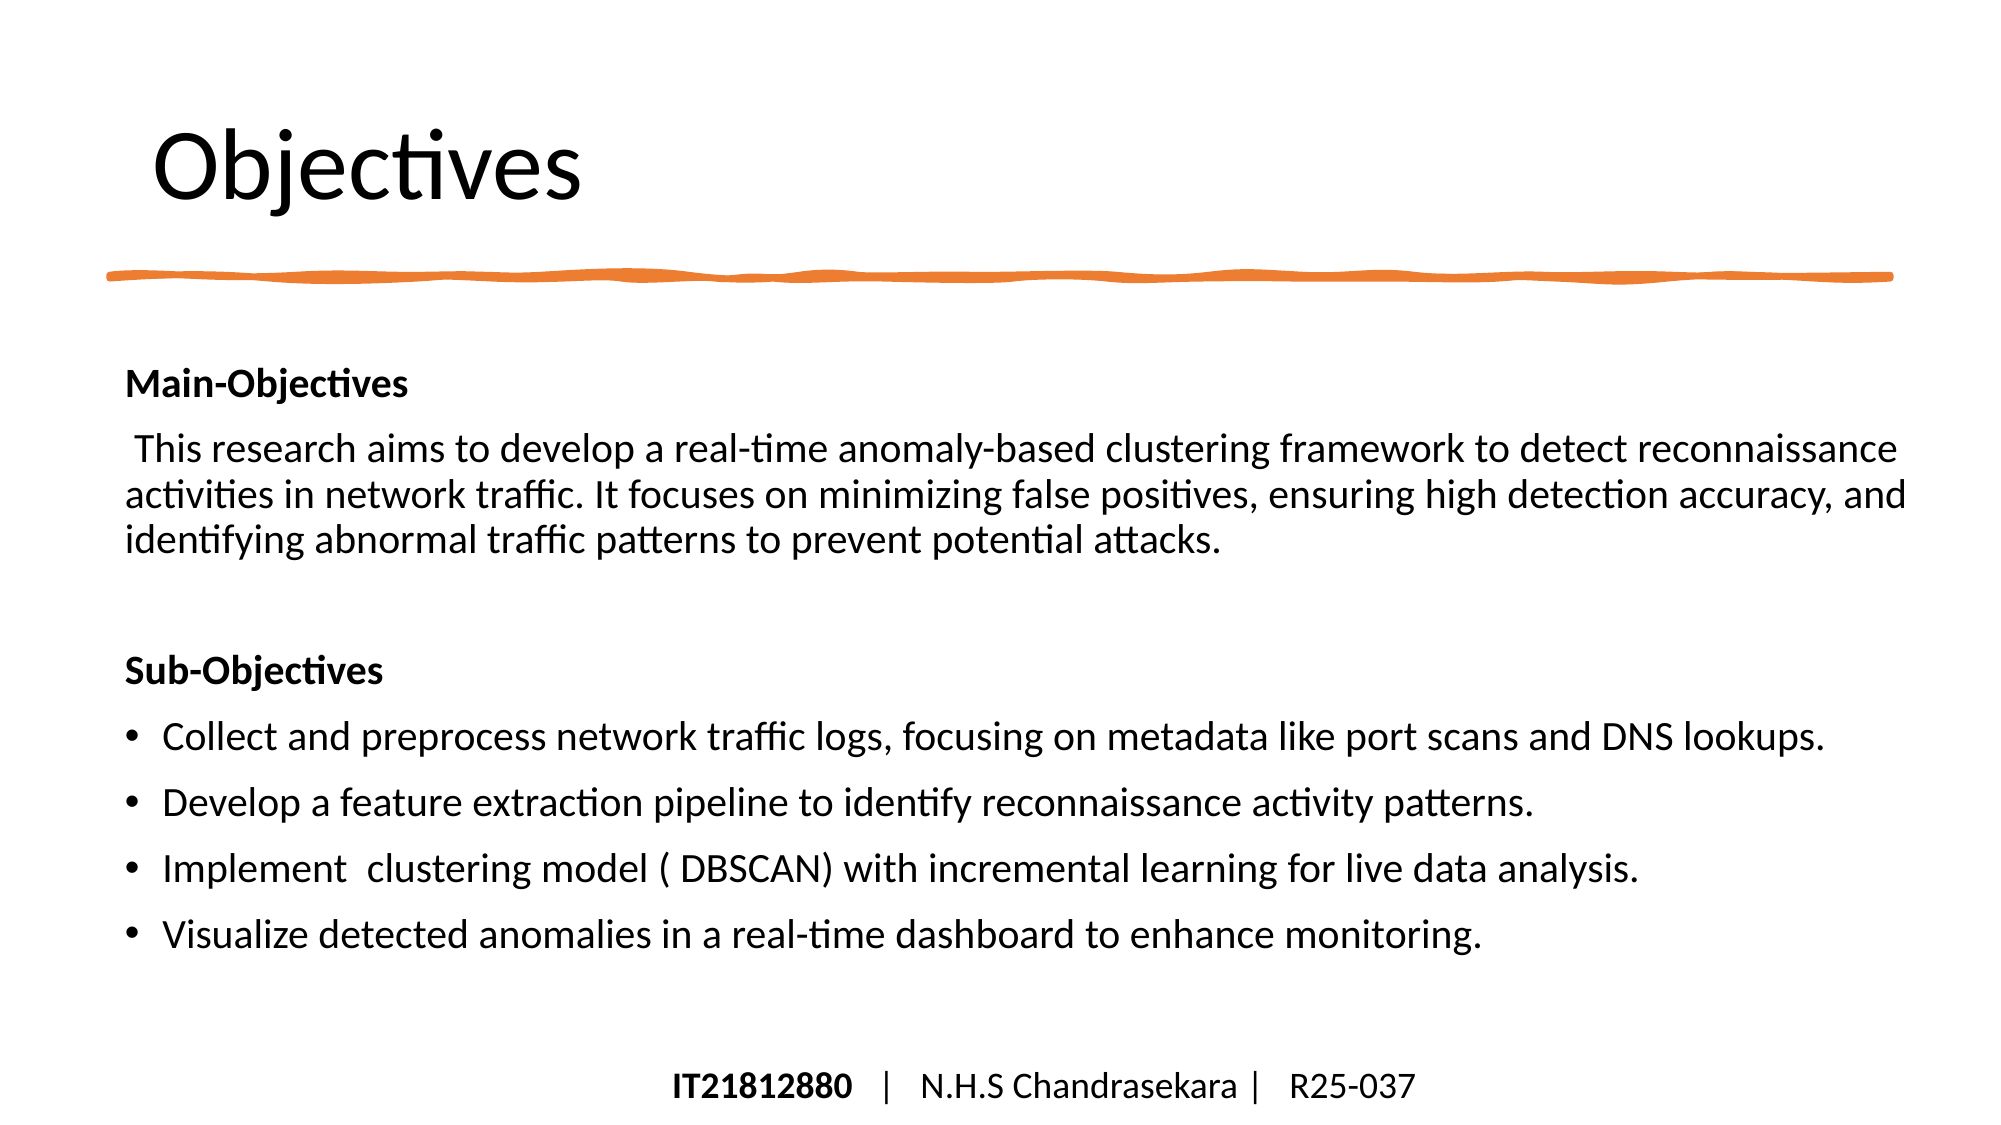

# Objectives

Main-Objectives
 This research aims to develop a real-time anomaly-based clustering framework to detect reconnaissance activities in network traffic. It focuses on minimizing false positives, ensuring high detection accuracy, and identifying abnormal traffic patterns to prevent potential attacks.

Sub-Objectives
Collect and preprocess network traffic logs, focusing on metadata like port scans and DNS lookups.
Develop a feature extraction pipeline to identify reconnaissance activity patterns.
Implement  clustering model ( DBSCAN) with incremental learning for live data analysis.
Visualize detected anomalies in a real-time dashboard to enhance monitoring.
IT21812880   |   N.H.S Chandrasekara |   R25-037